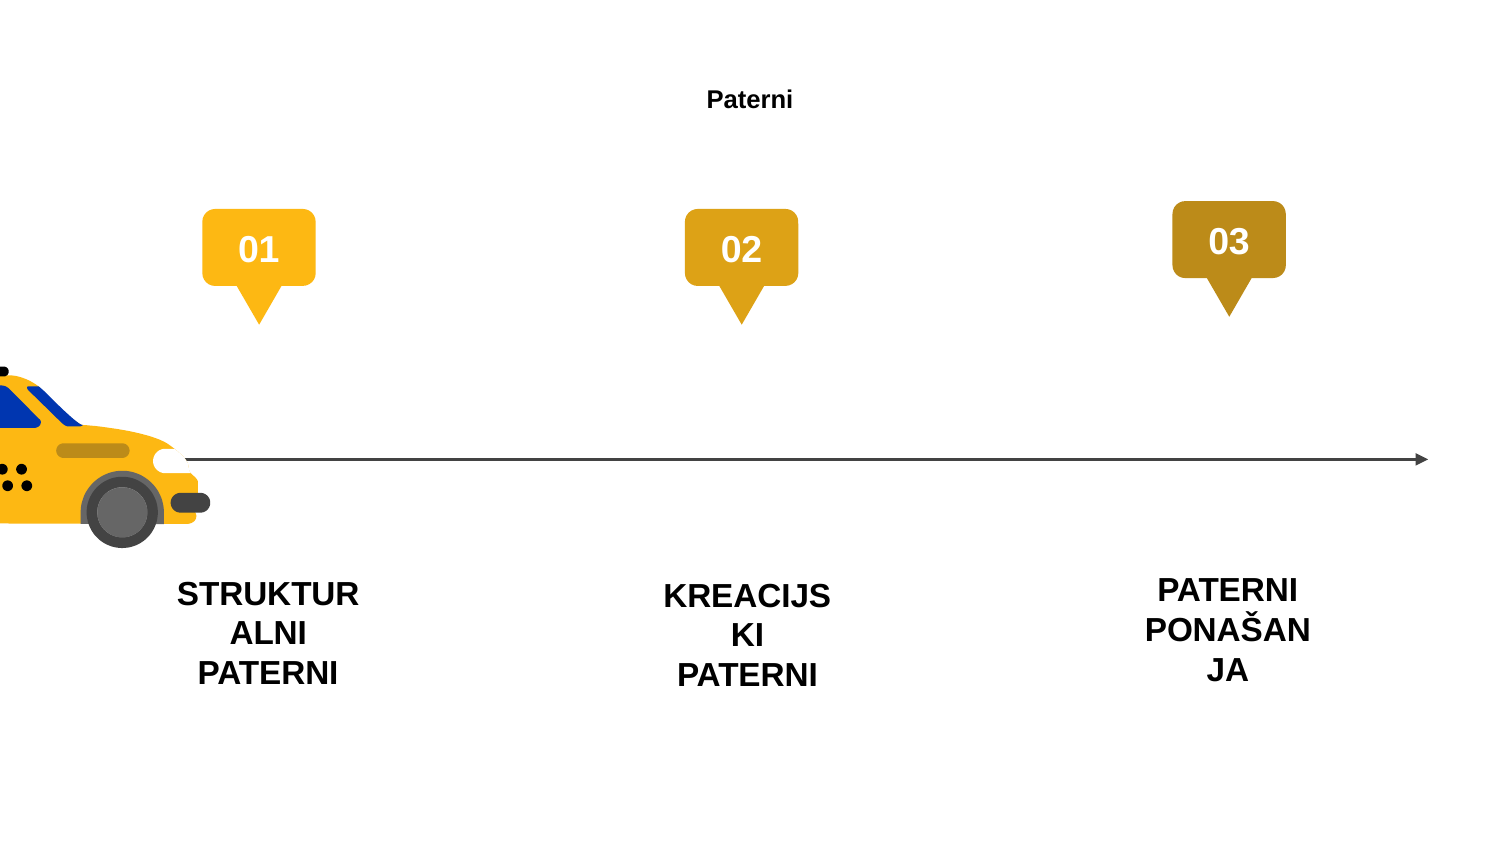

# Paterni
03

PATERNI PONAŠANJA
02

KREACIJSKI PATERNI
01

STRUKTURALNI PATERNI